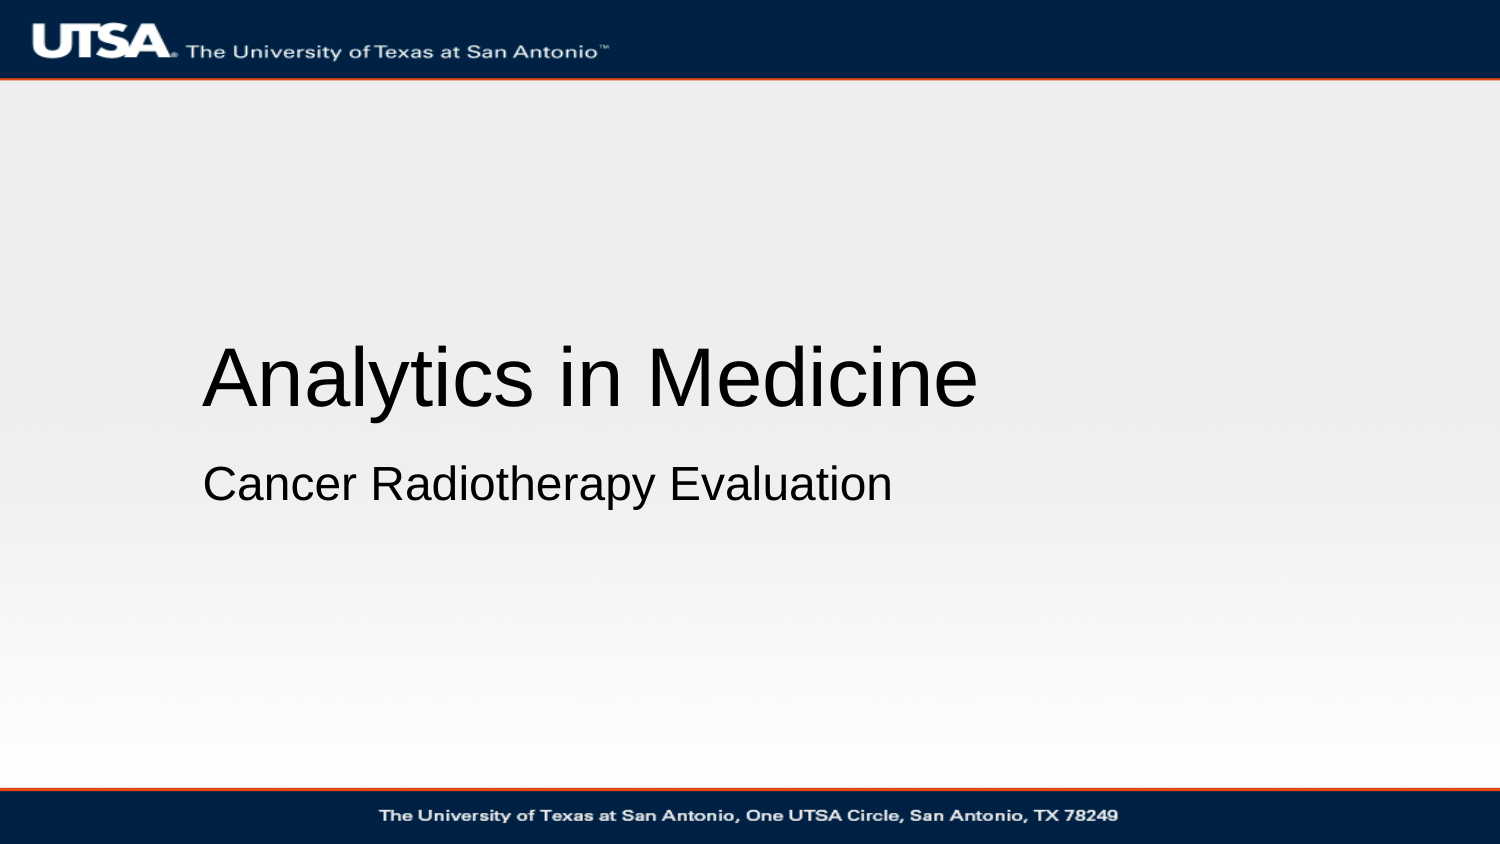

# Analytics in Medicine
Cancer Radiotherapy Evaluation